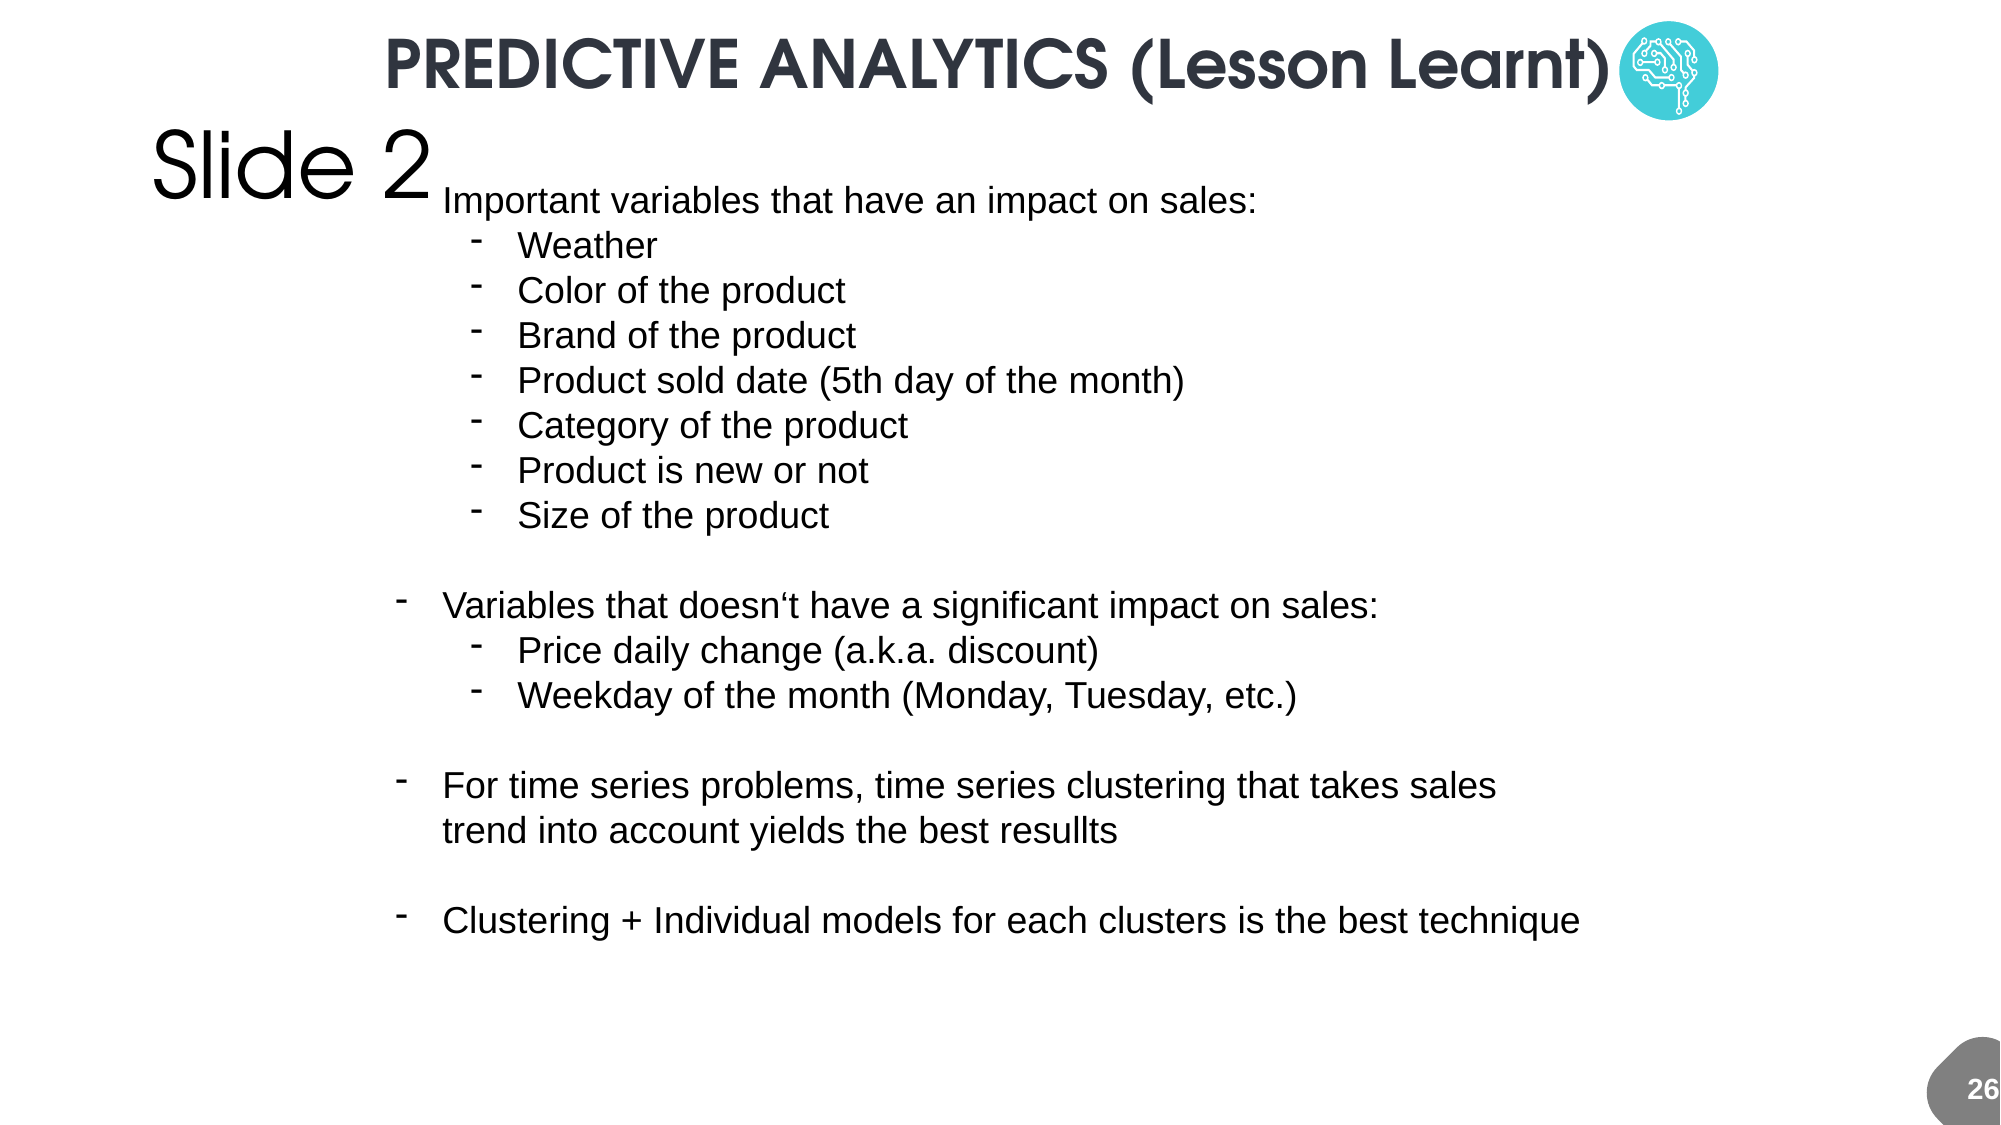

PREDICTIVE ANALYTICS (Lesson Learnt)

# Slide 2
Important variables that have an impact on sales:
Weather
Color of the product
Brand of the product
Product sold date (5th day of the month)
Category of the product
Product is new or not
Size of the product

Variables that doesn‘t have a significant impact on sales:
Price daily change (a.k.a. discount)
Weekday of the month (Monday, Tuesday, etc.)

For time series problems, time series clustering that takes sales trend into account yields the best resullts

Clustering + Individual models for each clusters is the best technique

26